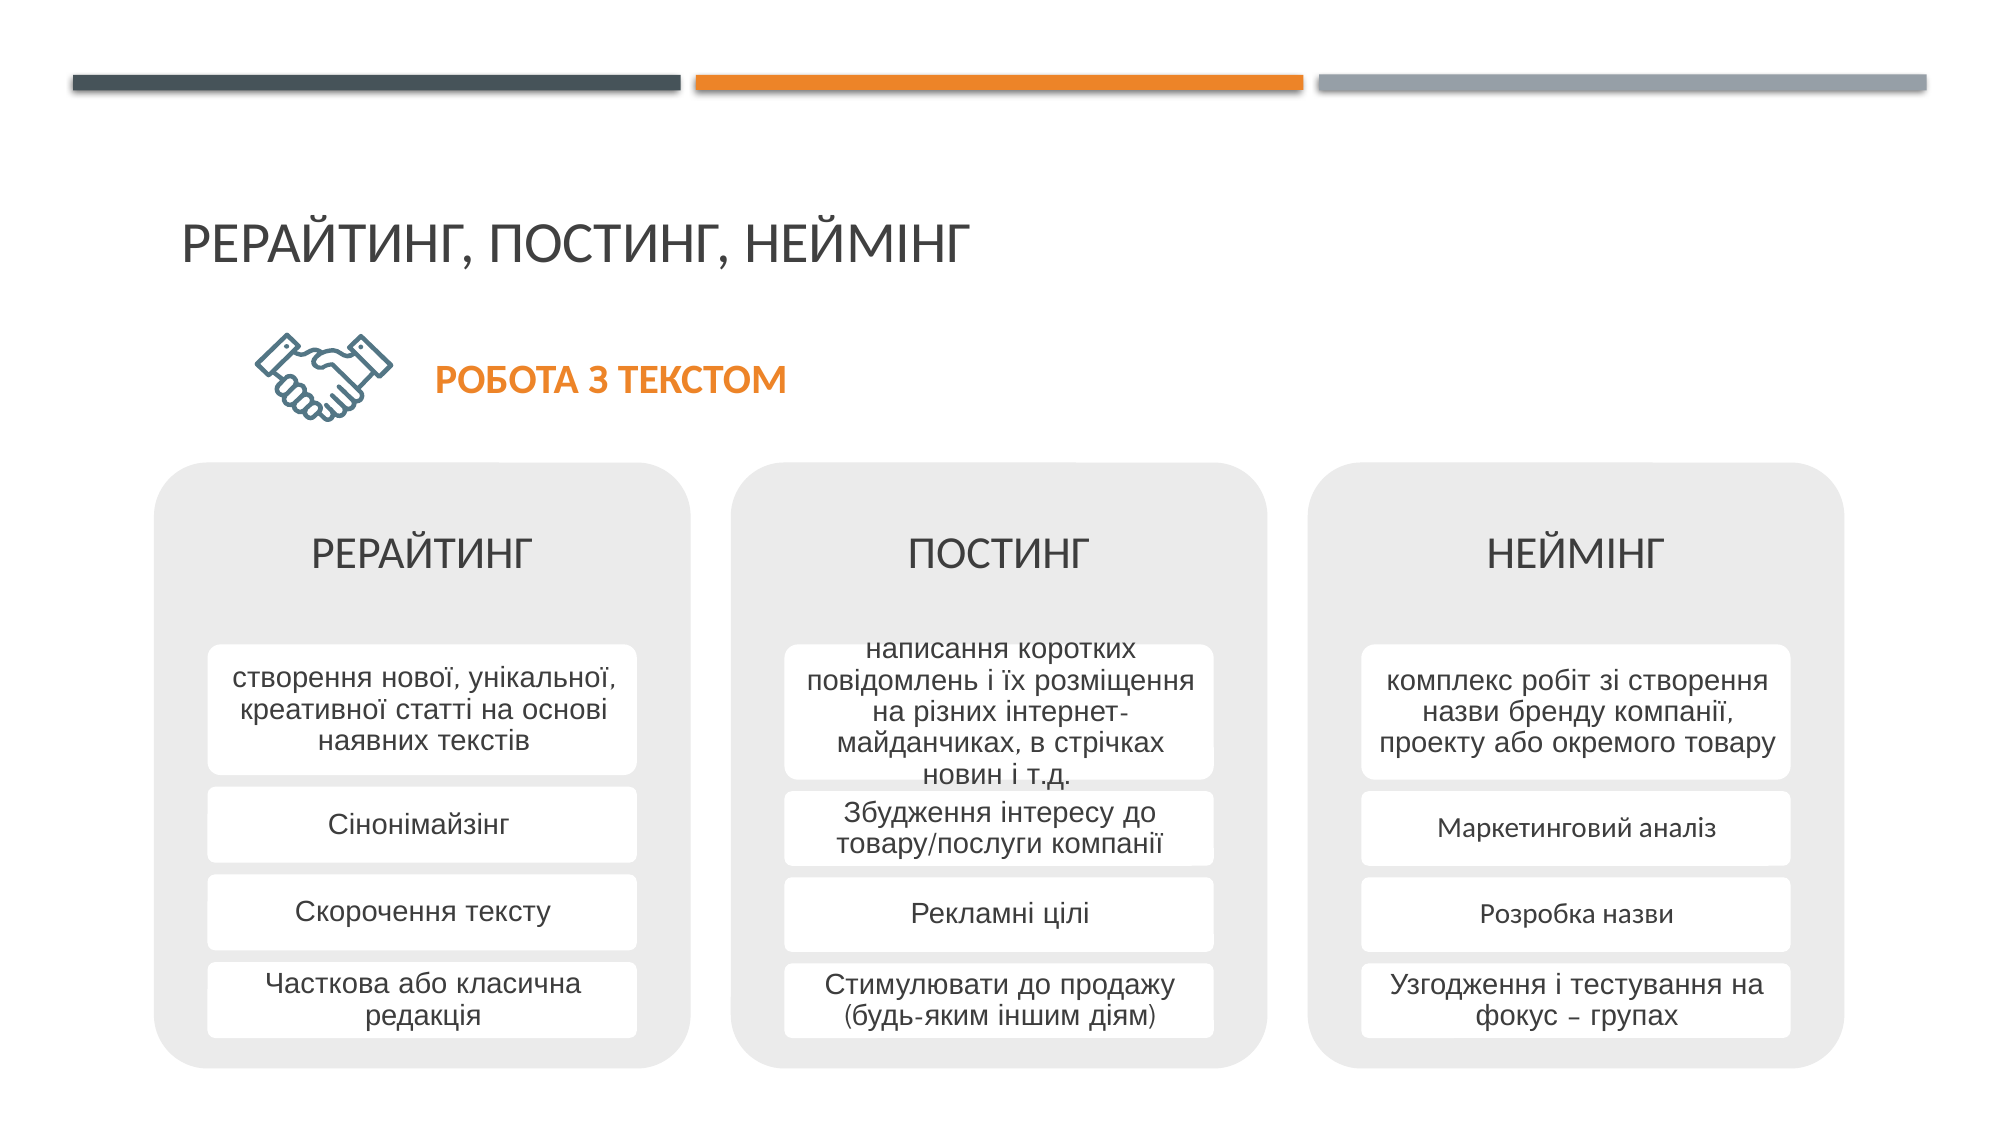

# Рерайтинг, постинг, неймінг

РОБОТА З ТЕКСТОМ
РЕРАЙТИНГ
створення нової, унікальної, креативної статті на основі наявних текстів
Сінонімайзінг
Скорочення тексту
Часткова або класична редакція
ПОСТИНГ
написання коротких повідомлень і їх розміщення на різних інтернет-майданчиках, в стрічках новин і т.д.
Збудження інтересу до товару/послуги компанії
Рекламні цілі
Стимулювати до продажу (будь-яким іншим діям)
НЕЙМІНГ
комплекс робіт зі створення назви бренду компанії, проекту або окремого товару
Маркетинговий аналіз
Розробка назви
Узгодження і тестування на фокус – групах